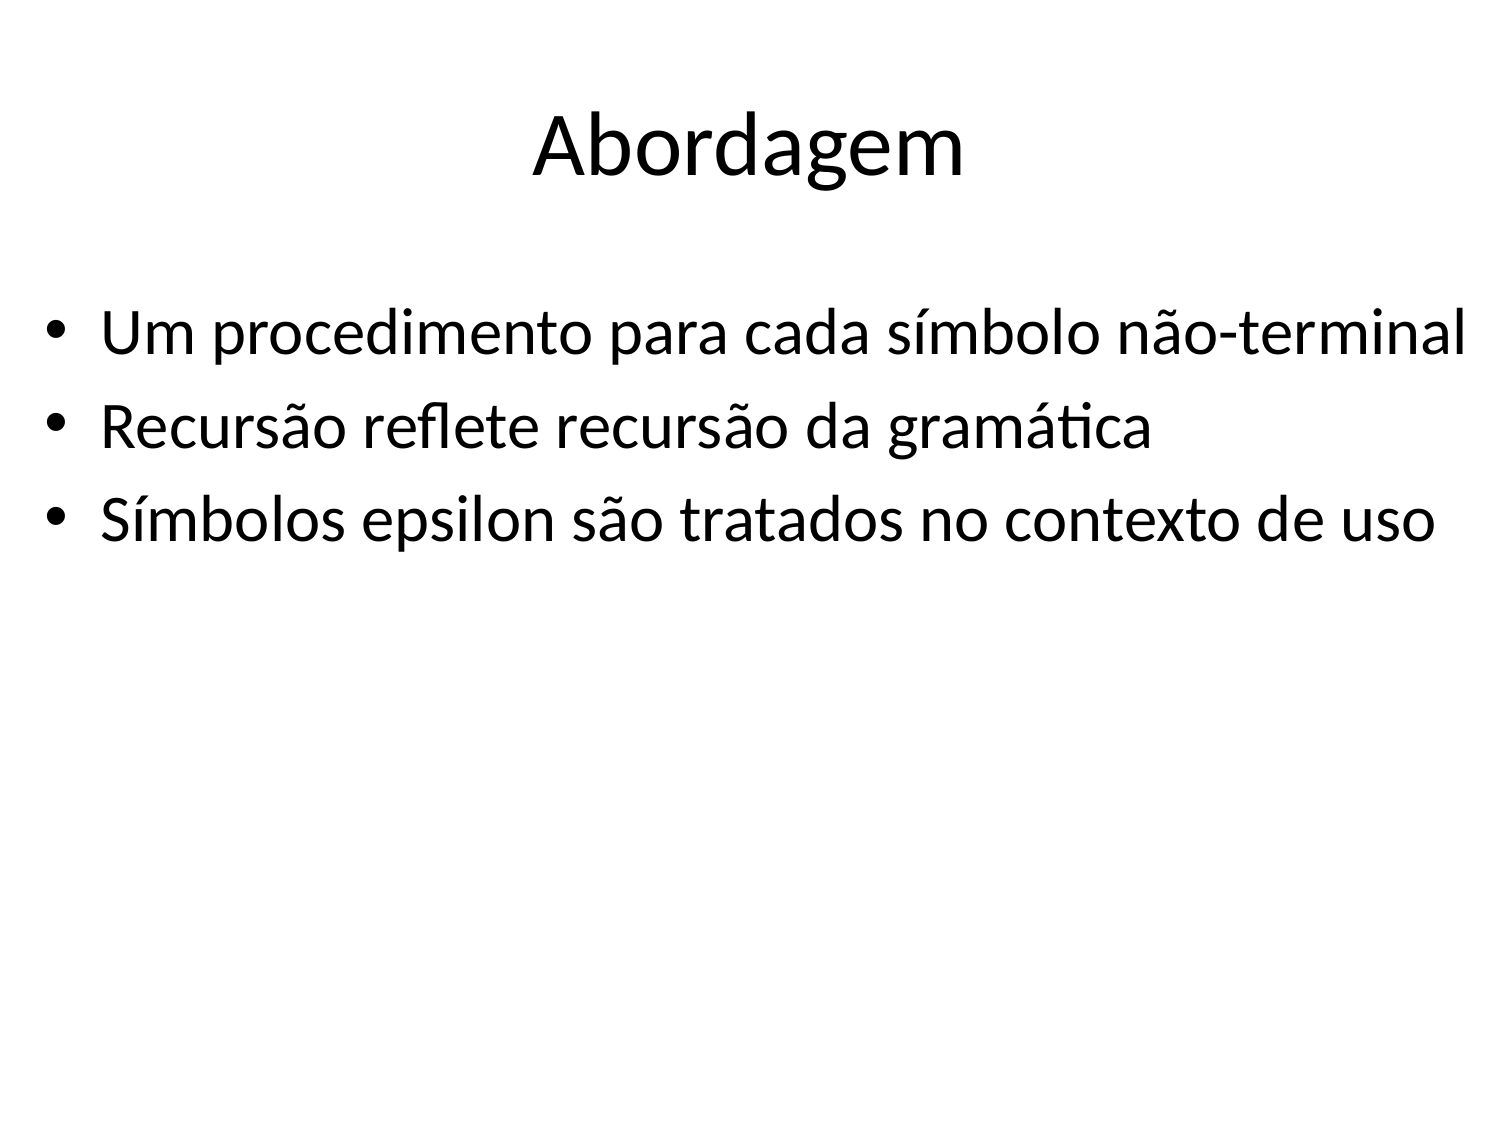

# Abordagem
Um procedimento para cada símbolo não-terminal
Recursão reflete recursão da gramática
Símbolos epsilon são tratados no contexto de uso